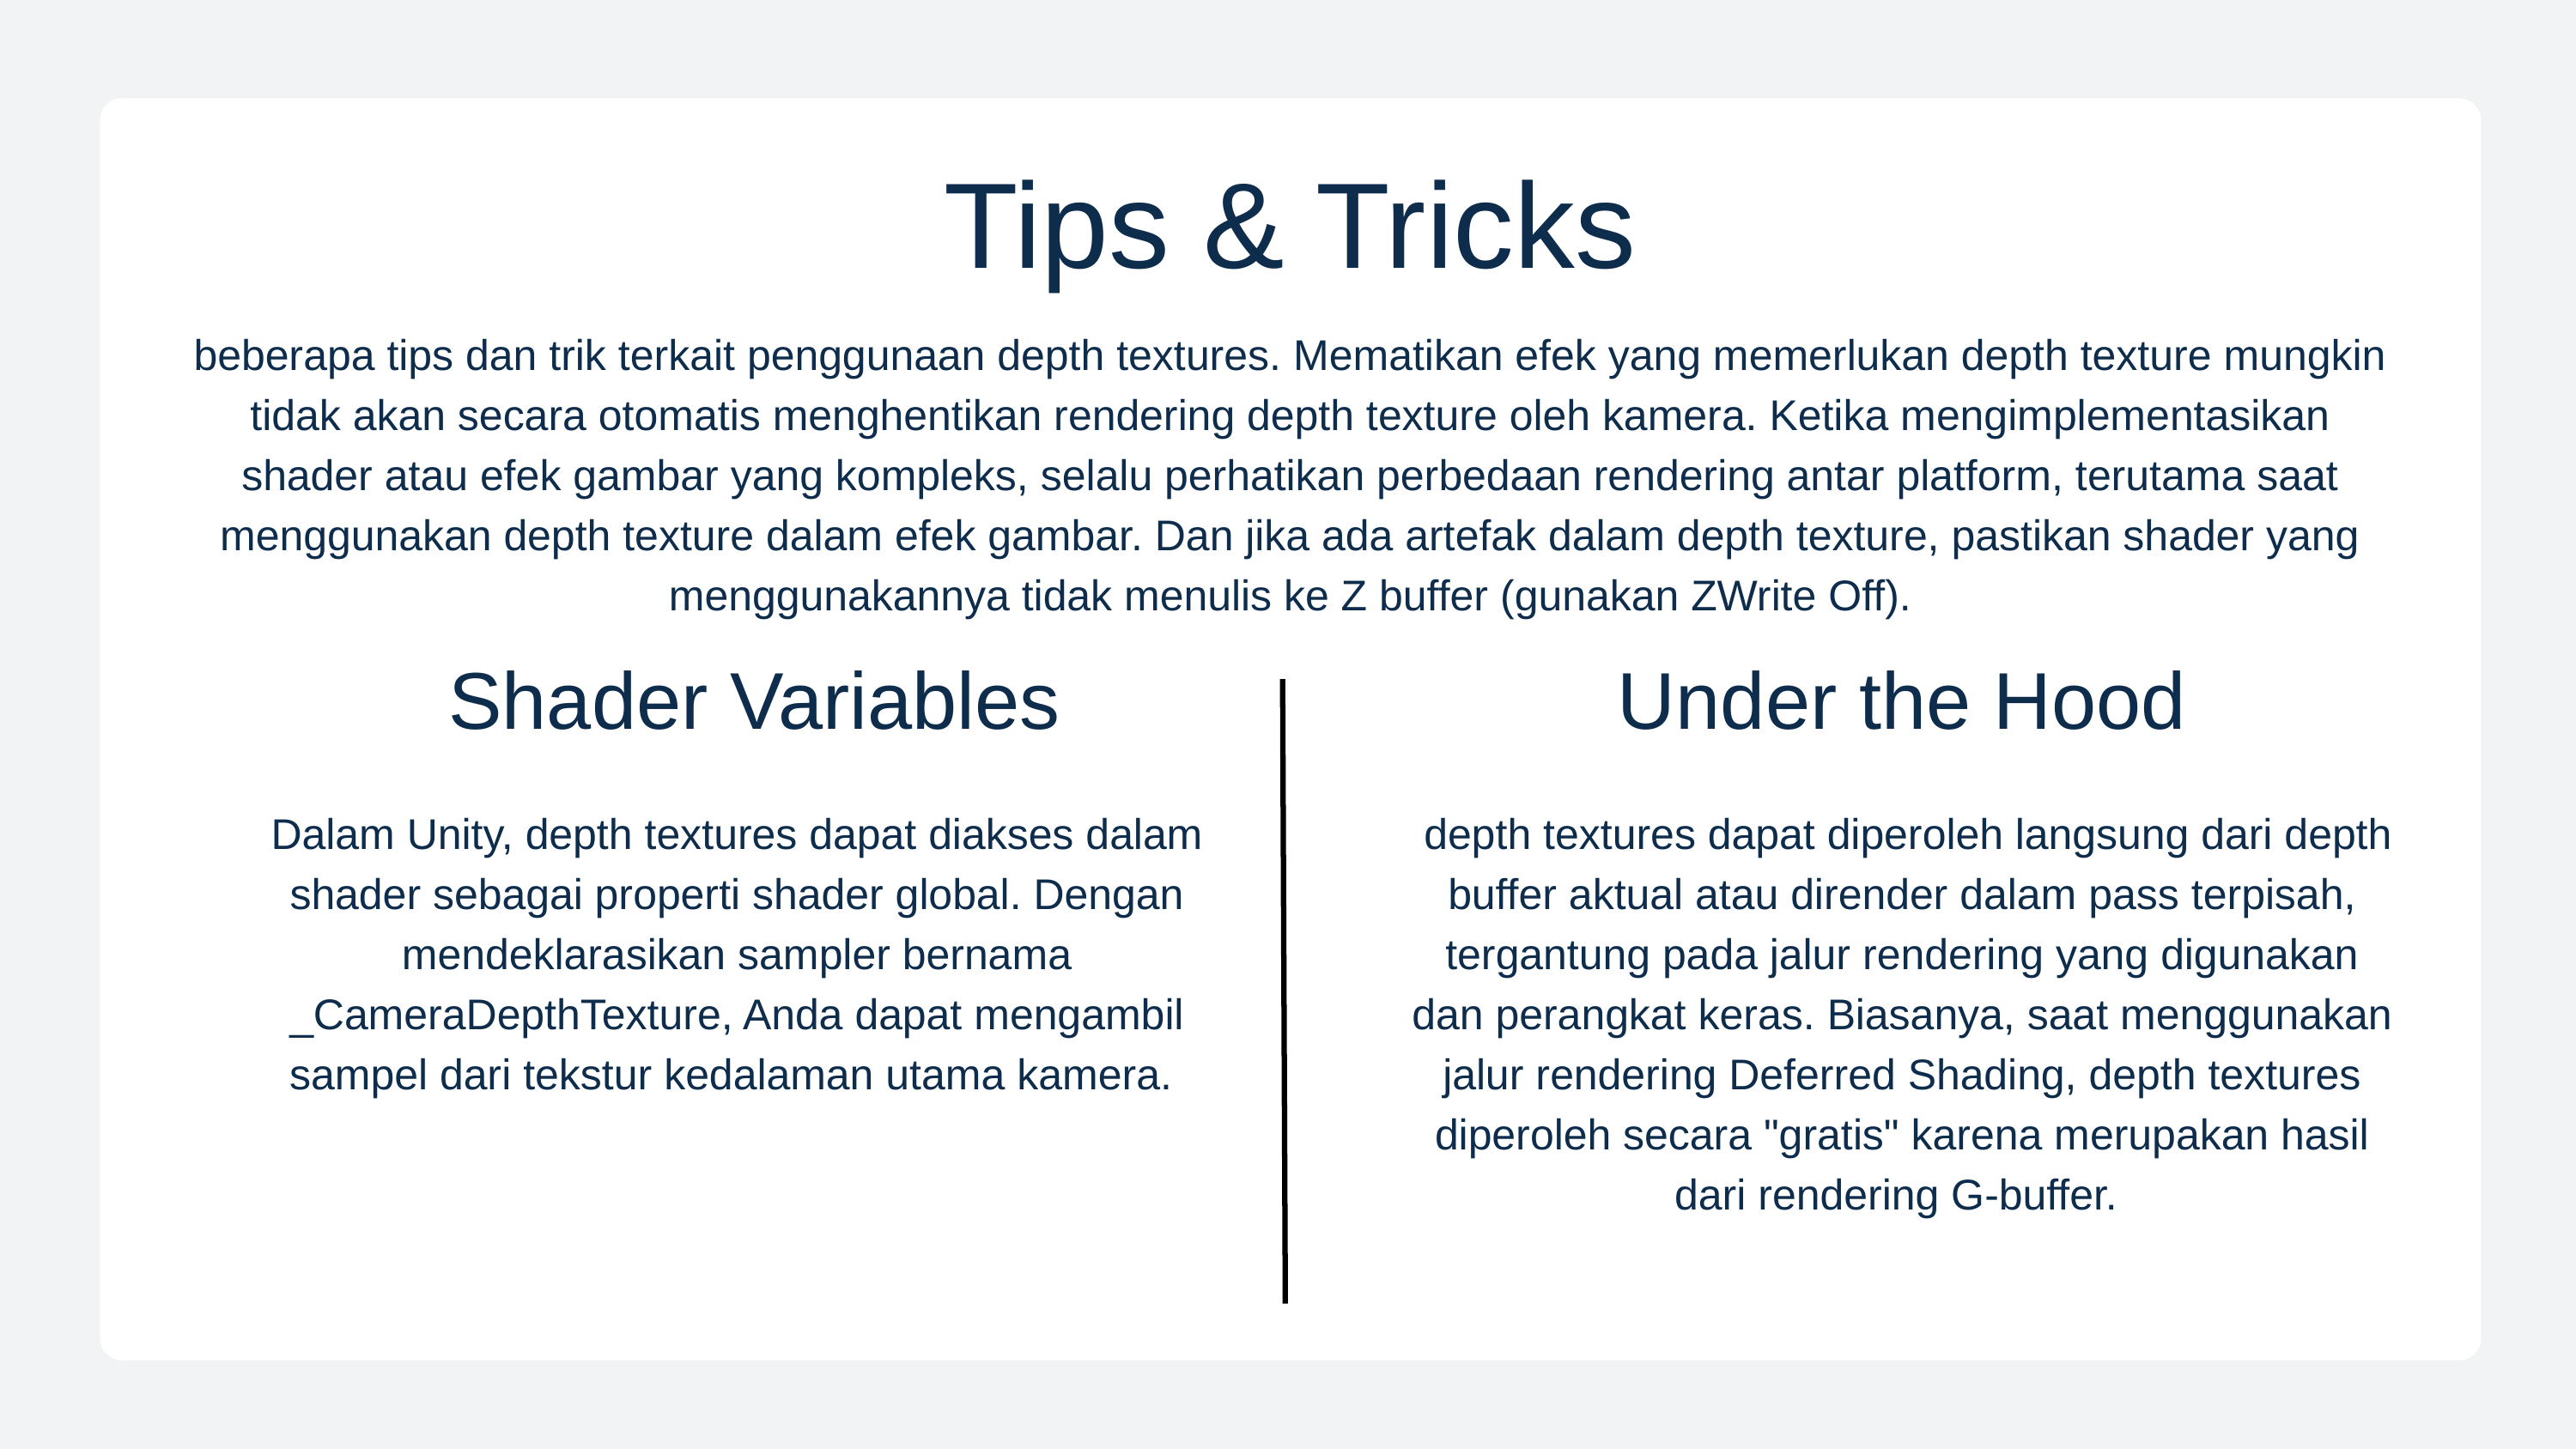

Tips & Tricks
beberapa tips dan trik terkait penggunaan depth textures. Mematikan efek yang memerlukan depth texture mungkin tidak akan secara otomatis menghentikan rendering depth texture oleh kamera. Ketika mengimplementasikan shader atau efek gambar yang kompleks, selalu perhatikan perbedaan rendering antar platform, terutama saat menggunakan depth texture dalam efek gambar. Dan jika ada artefak dalam depth texture, pastikan shader yang menggunakannya tidak menulis ke Z buffer (gunakan ZWrite Off).
Shader Variables
Under the Hood

Dalam Unity, depth textures dapat diakses dalam shader sebagai properti shader global. Dengan mendeklarasikan sampler bernama _CameraDepthTexture, Anda dapat mengambil sampel dari tekstur kedalaman utama kamera.
 depth textures dapat diperoleh langsung dari depth buffer aktual atau dirender dalam pass terpisah, tergantung pada jalur rendering yang digunakan dan perangkat keras. Biasanya, saat menggunakan jalur rendering Deferred Shading, depth textures diperoleh secara "gratis" karena merupakan hasil dari rendering G-buffer.